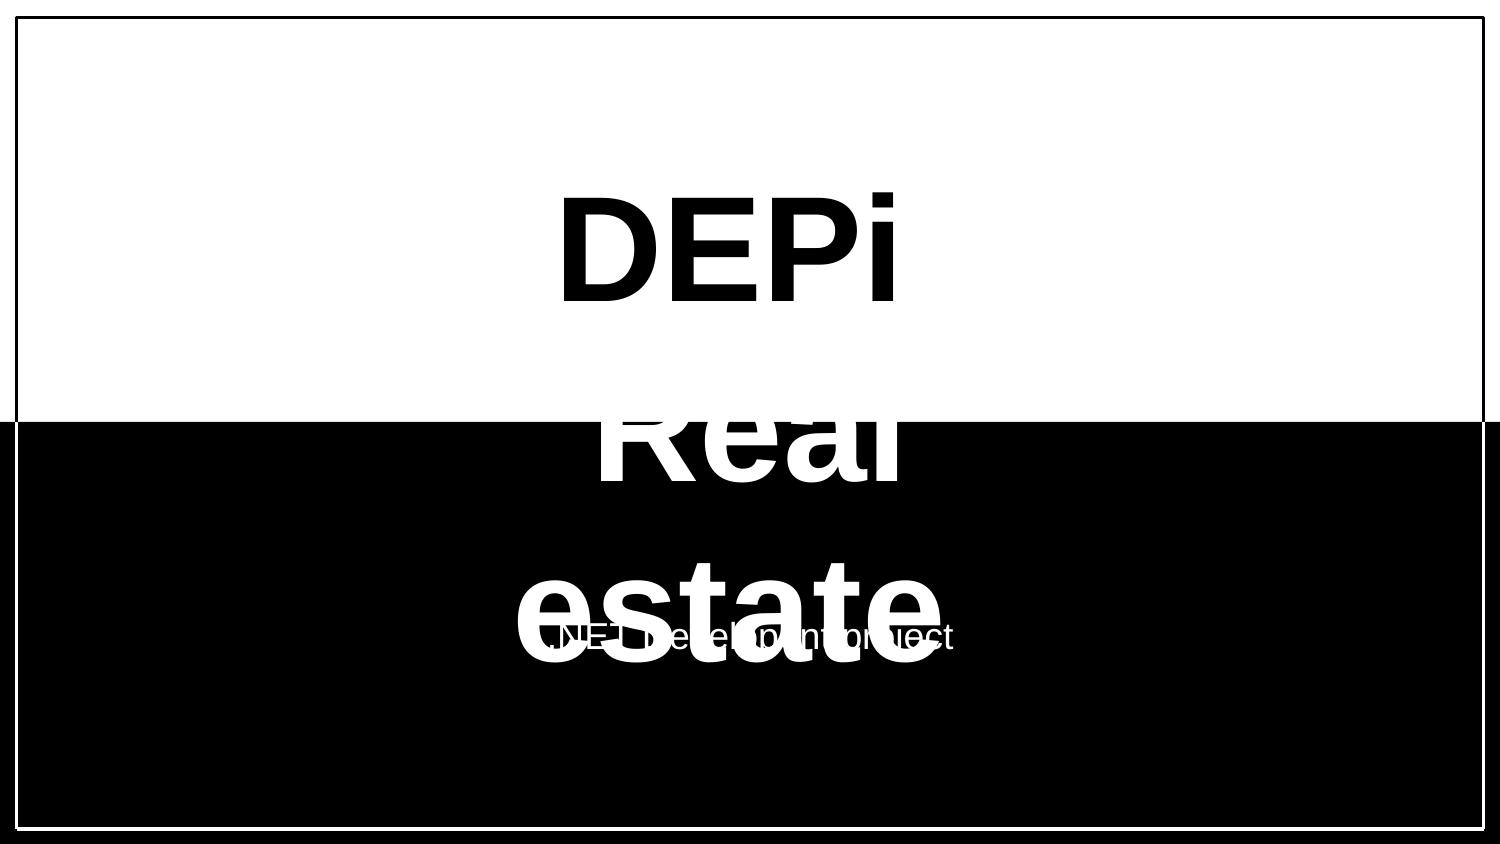

# DEPi
Real estate
.NET Developent project